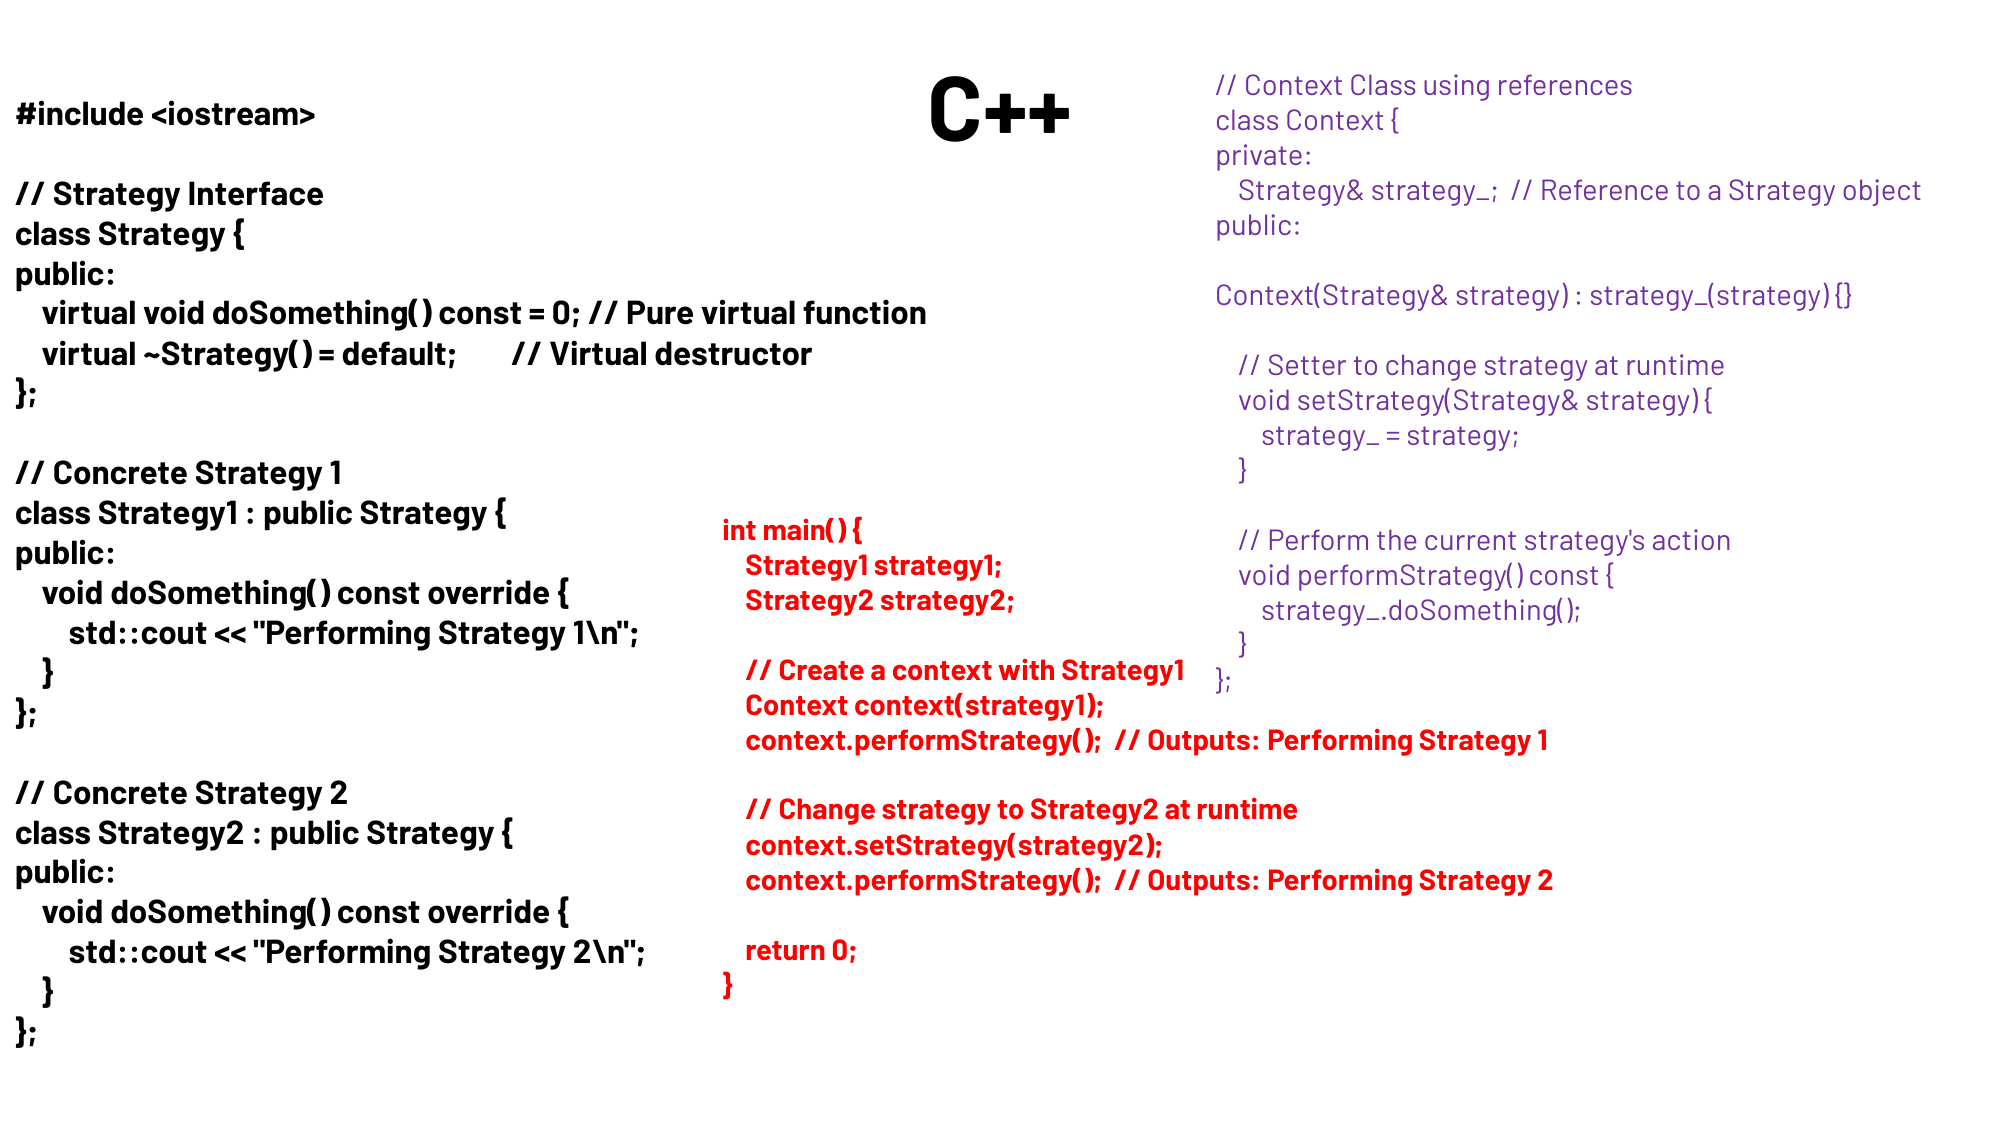

# C++
// Context Class using references
class Context {
private:
    Strategy& strategy_;  // Reference to a Strategy object
public:

Context(Strategy& strategy) : strategy_(strategy) {}

    // Setter to change strategy at runtime
    void setStrategy(Strategy& strategy) {
        strategy_ = strategy;
    }

    // Perform the current strategy's action
    void performStrategy() const {
        strategy_.doSomething();
    }
};
#include <iostream>

// Strategy Interface
class Strategy {
public:
    virtual void doSomething() const = 0; // Pure virtual function
    virtual ~Strategy() = default;        // Virtual destructor
};

// Concrete Strategy 1
class Strategy1 : public Strategy {
public:
    void doSomething() const override {
        std::cout << "Performing Strategy 1\n";
    }
};

// Concrete Strategy 2
class Strategy2 : public Strategy {
public:
    void doSomething() const override {
        std::cout << "Performing Strategy 2\n";
    }
};

int main() {
    Strategy1 strategy1;
    Strategy2 strategy2;

    // Create a context with Strategy1
    Context context(strategy1);
    context.performStrategy();  // Outputs: Performing Strategy 1

    // Change strategy to Strategy2 at runtime
    context.setStrategy(strategy2);
    context.performStrategy();  // Outputs: Performing Strategy 2

    return 0;
}